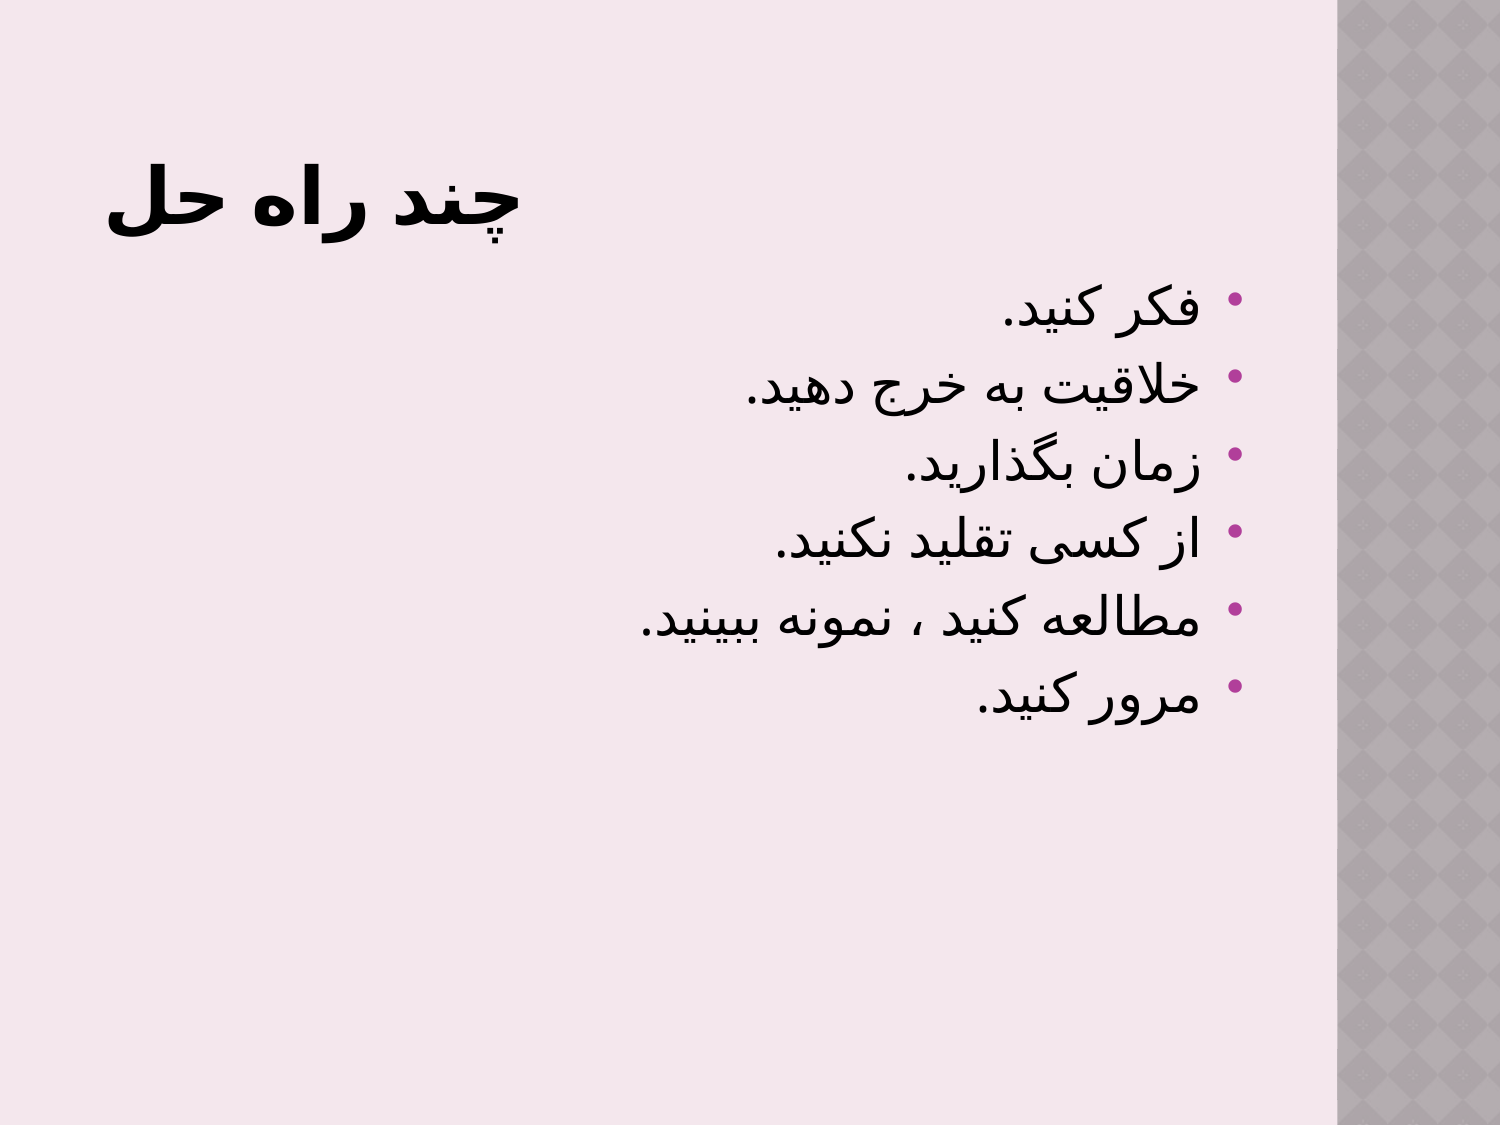

# چند راه حل
فکر کنید.
خلاقیت به خرج دهید.
زمان بگذارید.
از کسی تقلید نکنید.
مطالعه کنید ، نمونه ببینید.
مرور کنید.